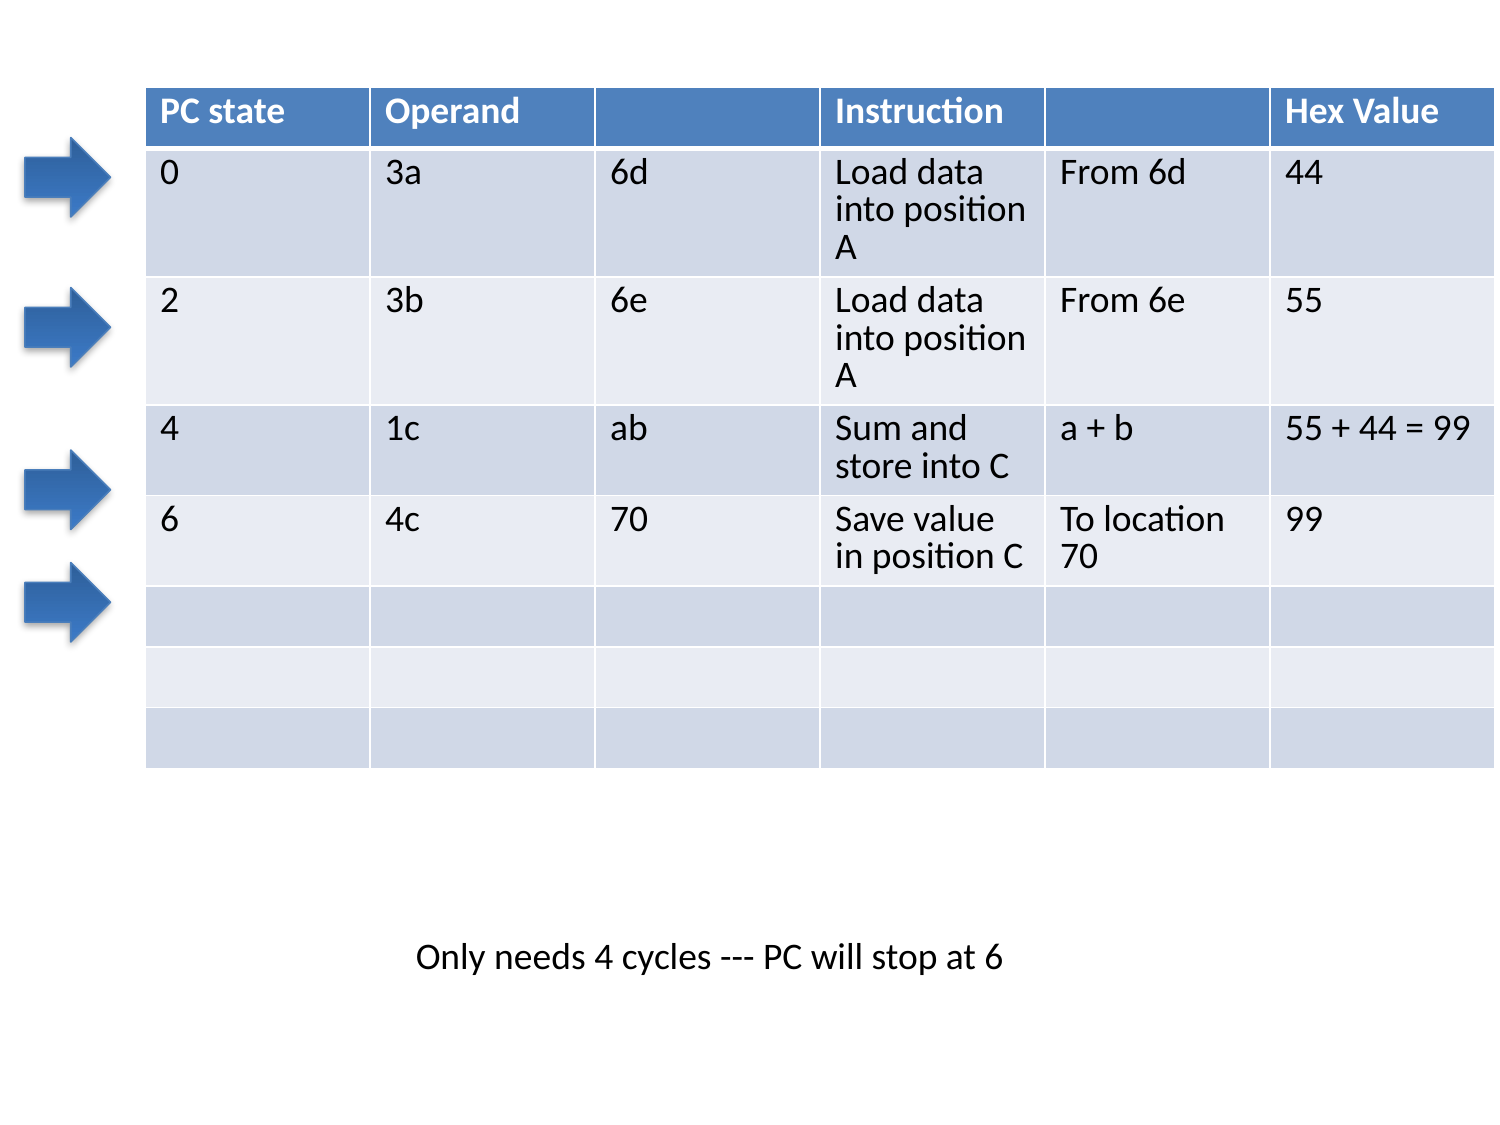

| PC state | Operand |  | Instruction |  | Hex Value |
| --- | --- | --- | --- | --- | --- |
| 0 | 3a | 6d | Load data into position A | From 6d | 44 |
| 2 | 3b | 6e | Load data into position A | From 6e | 55 |
| 4 | 1c | ab | Sum and store into C | a + b | 55 + 44 = 99 |
| 6 | 4c | 70 | Save value in position C | To location 70 | 99 |
|  |  |  |  |  |  |
|  |  |  |  |  |  |
|  |  |  |  |  |  |

Only needs 4 cycles --- PC will stop at 6